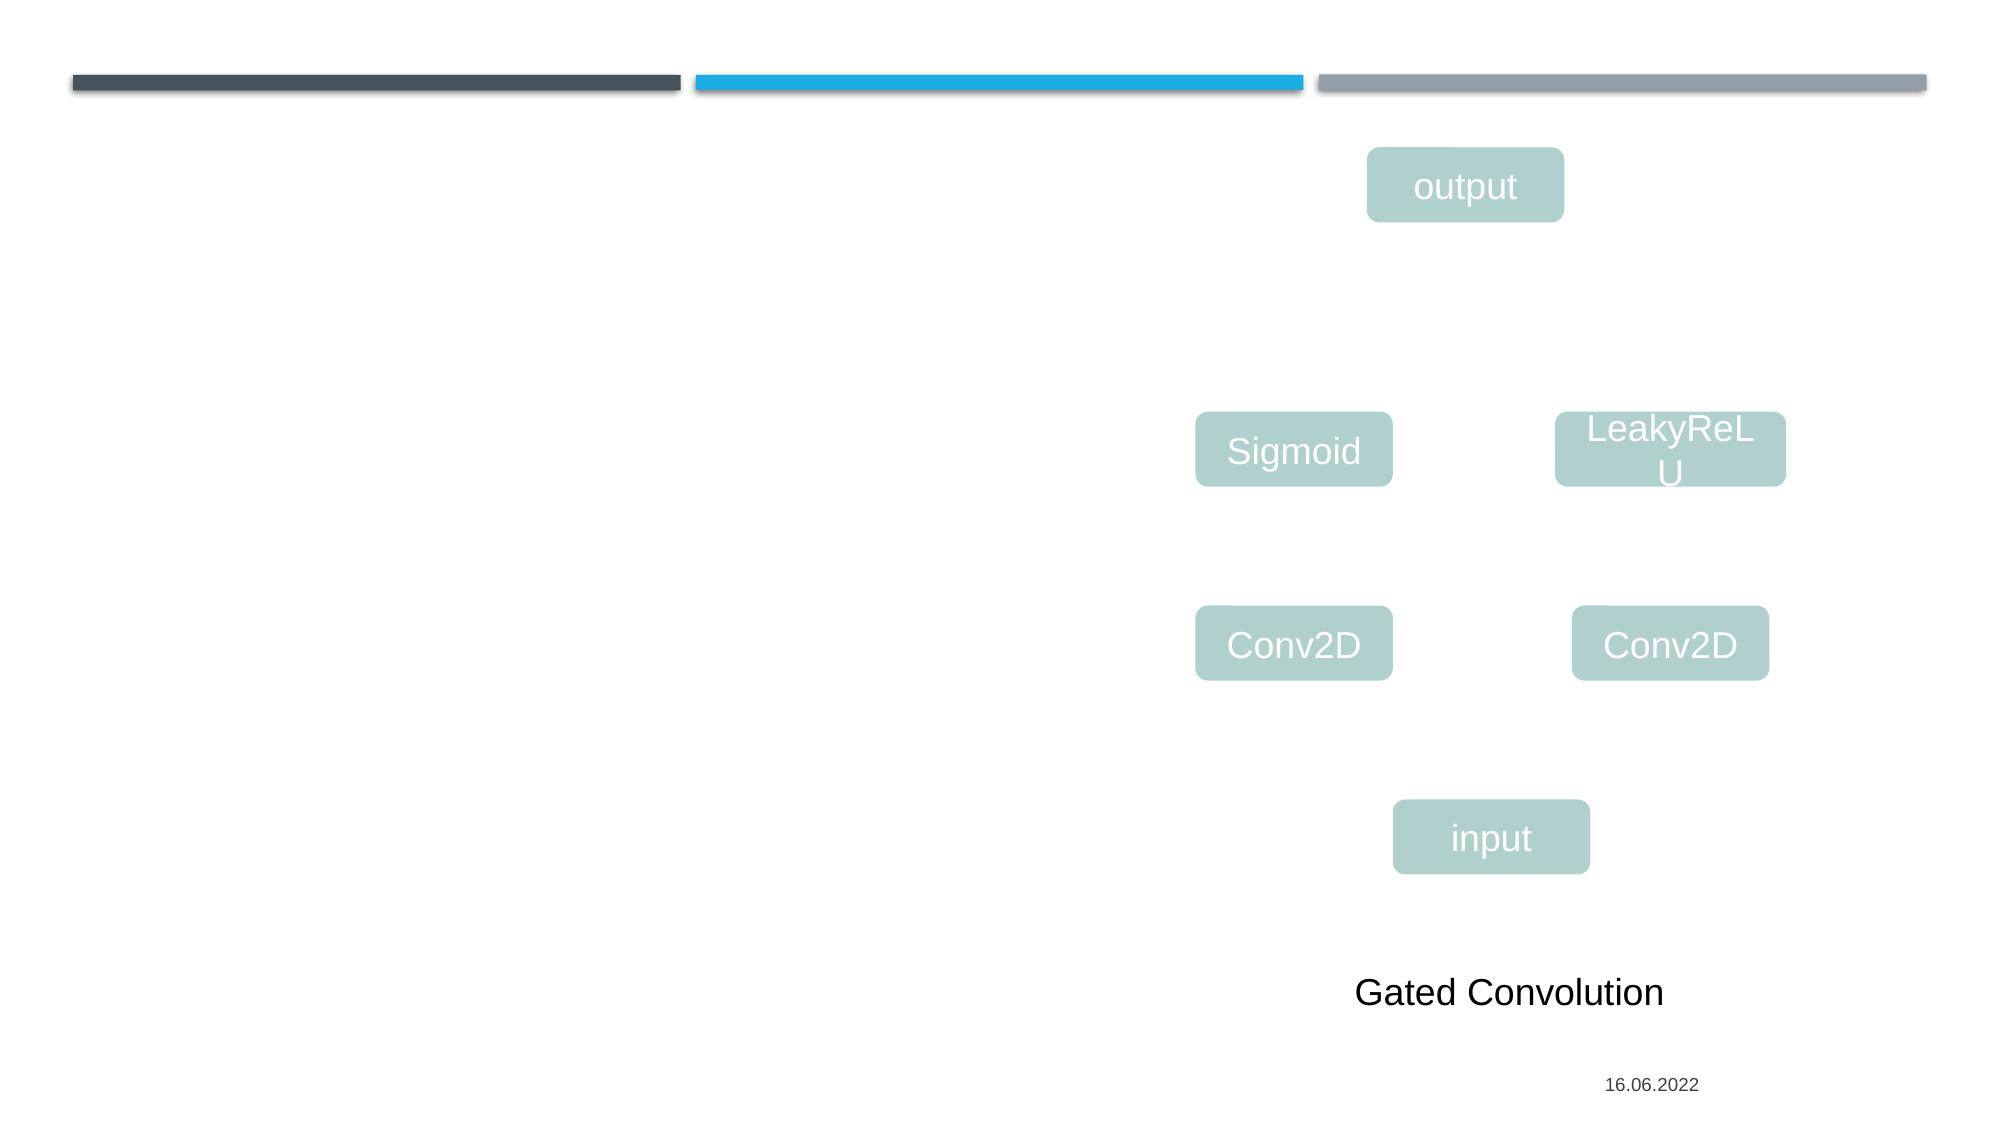

output
Sigmoid
LeakyReLU
Conv2D
Conv2D
input
Gated Convolution
16.06.2022